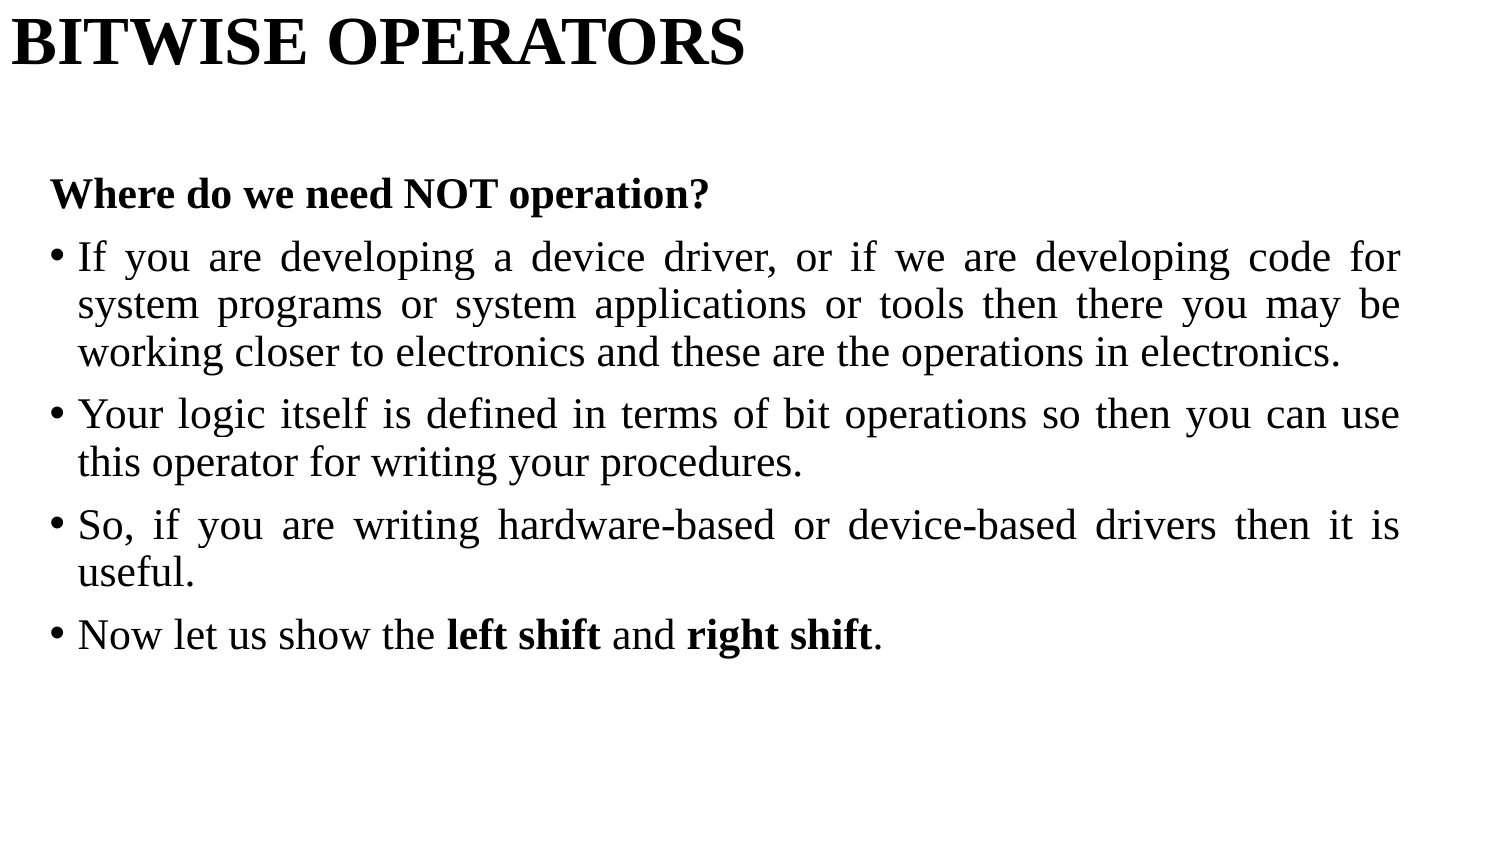

# BITWISE OPERATORS
Where do we need NOT operation?
If you are developing a device driver, or if we are developing code for system programs or system applications or tools then there you may be working closer to electronics and these are the operations in electronics.
Your logic itself is defined in terms of bit operations so then you can use this operator for writing your procedures.
So, if you are writing hardware-based or device-based drivers then it is useful.
Now let us show the left shift and right shift.